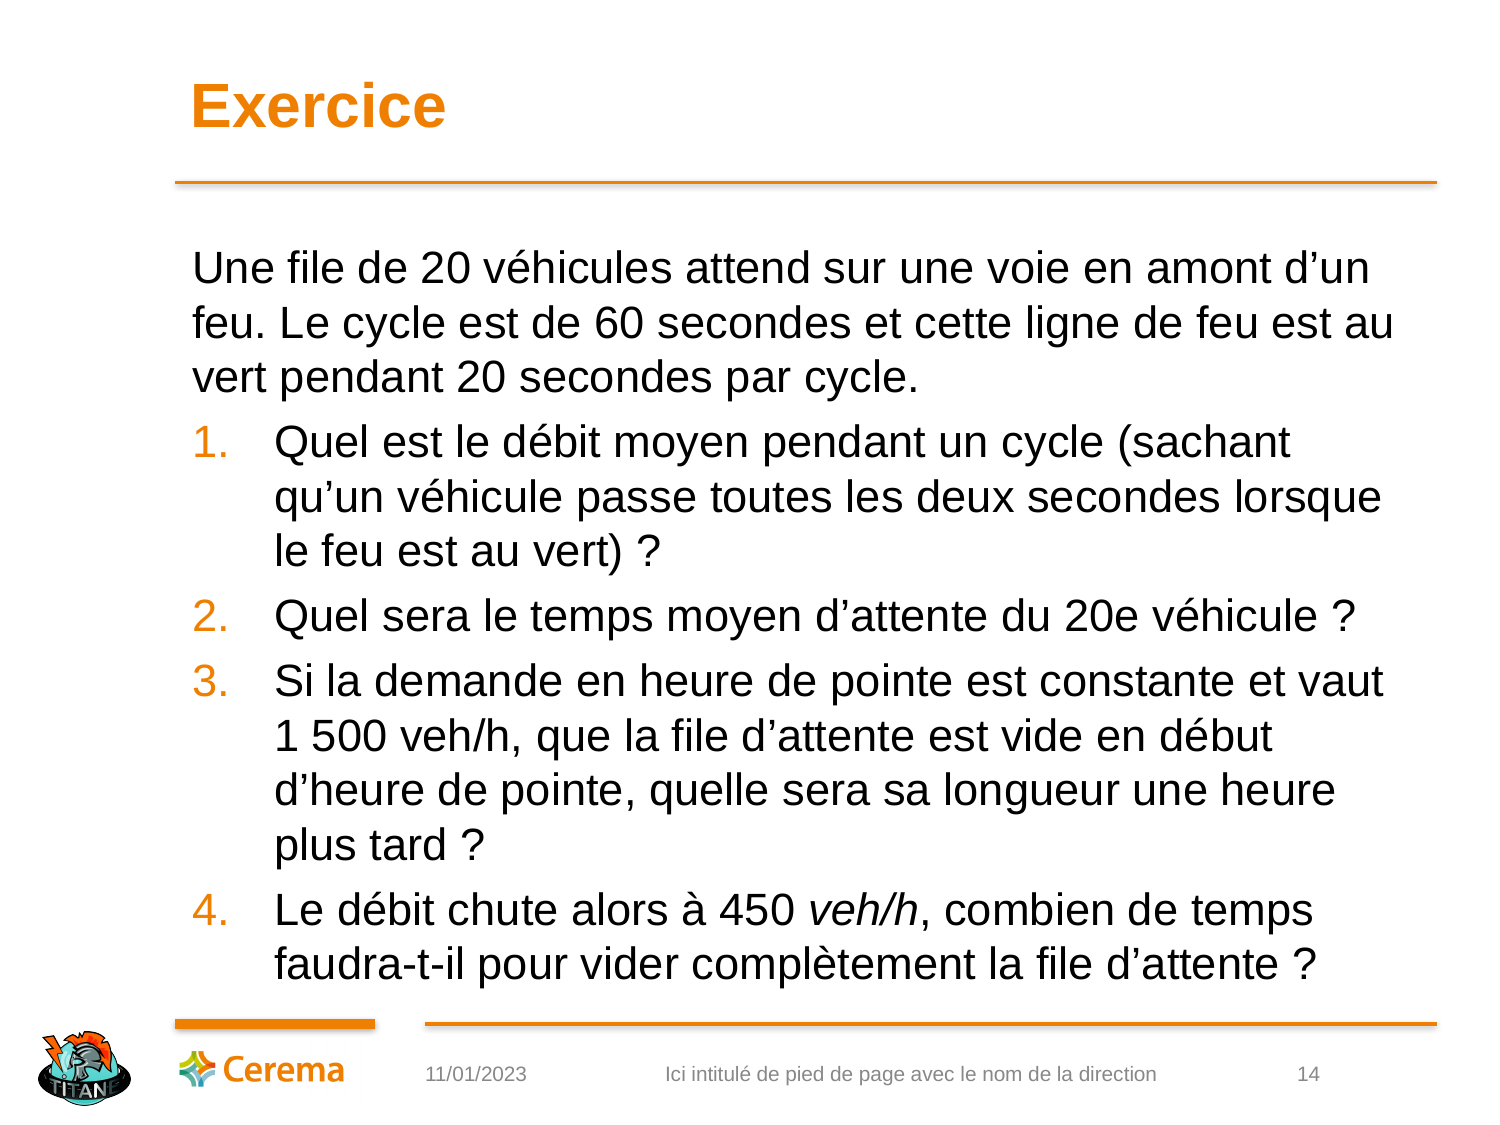

# Exercice
Une file de 20 véhicules attend sur une voie en amont d’un feu. Le cycle est de 60 secondes et cette ligne de feu est au vert pendant 20 secondes par cycle.
Quel est le débit moyen pendant un cycle (sachant qu’un véhicule passe toutes les deux secondes lorsque le feu est au vert) ?
Quel sera le temps moyen d’attente du 20e véhicule ?
Si la demande en heure de pointe est constante et vaut 1 500 veh/h, que la file d’attente est vide en début d’heure de pointe, quelle sera sa longueur une heure plus tard ?
Le débit chute alors à 450 veh/h, combien de temps faudra-t-il pour vider complètement la file d’attente ?
11/01/2023
Ici intitulé de pied de page avec le nom de la direction
14